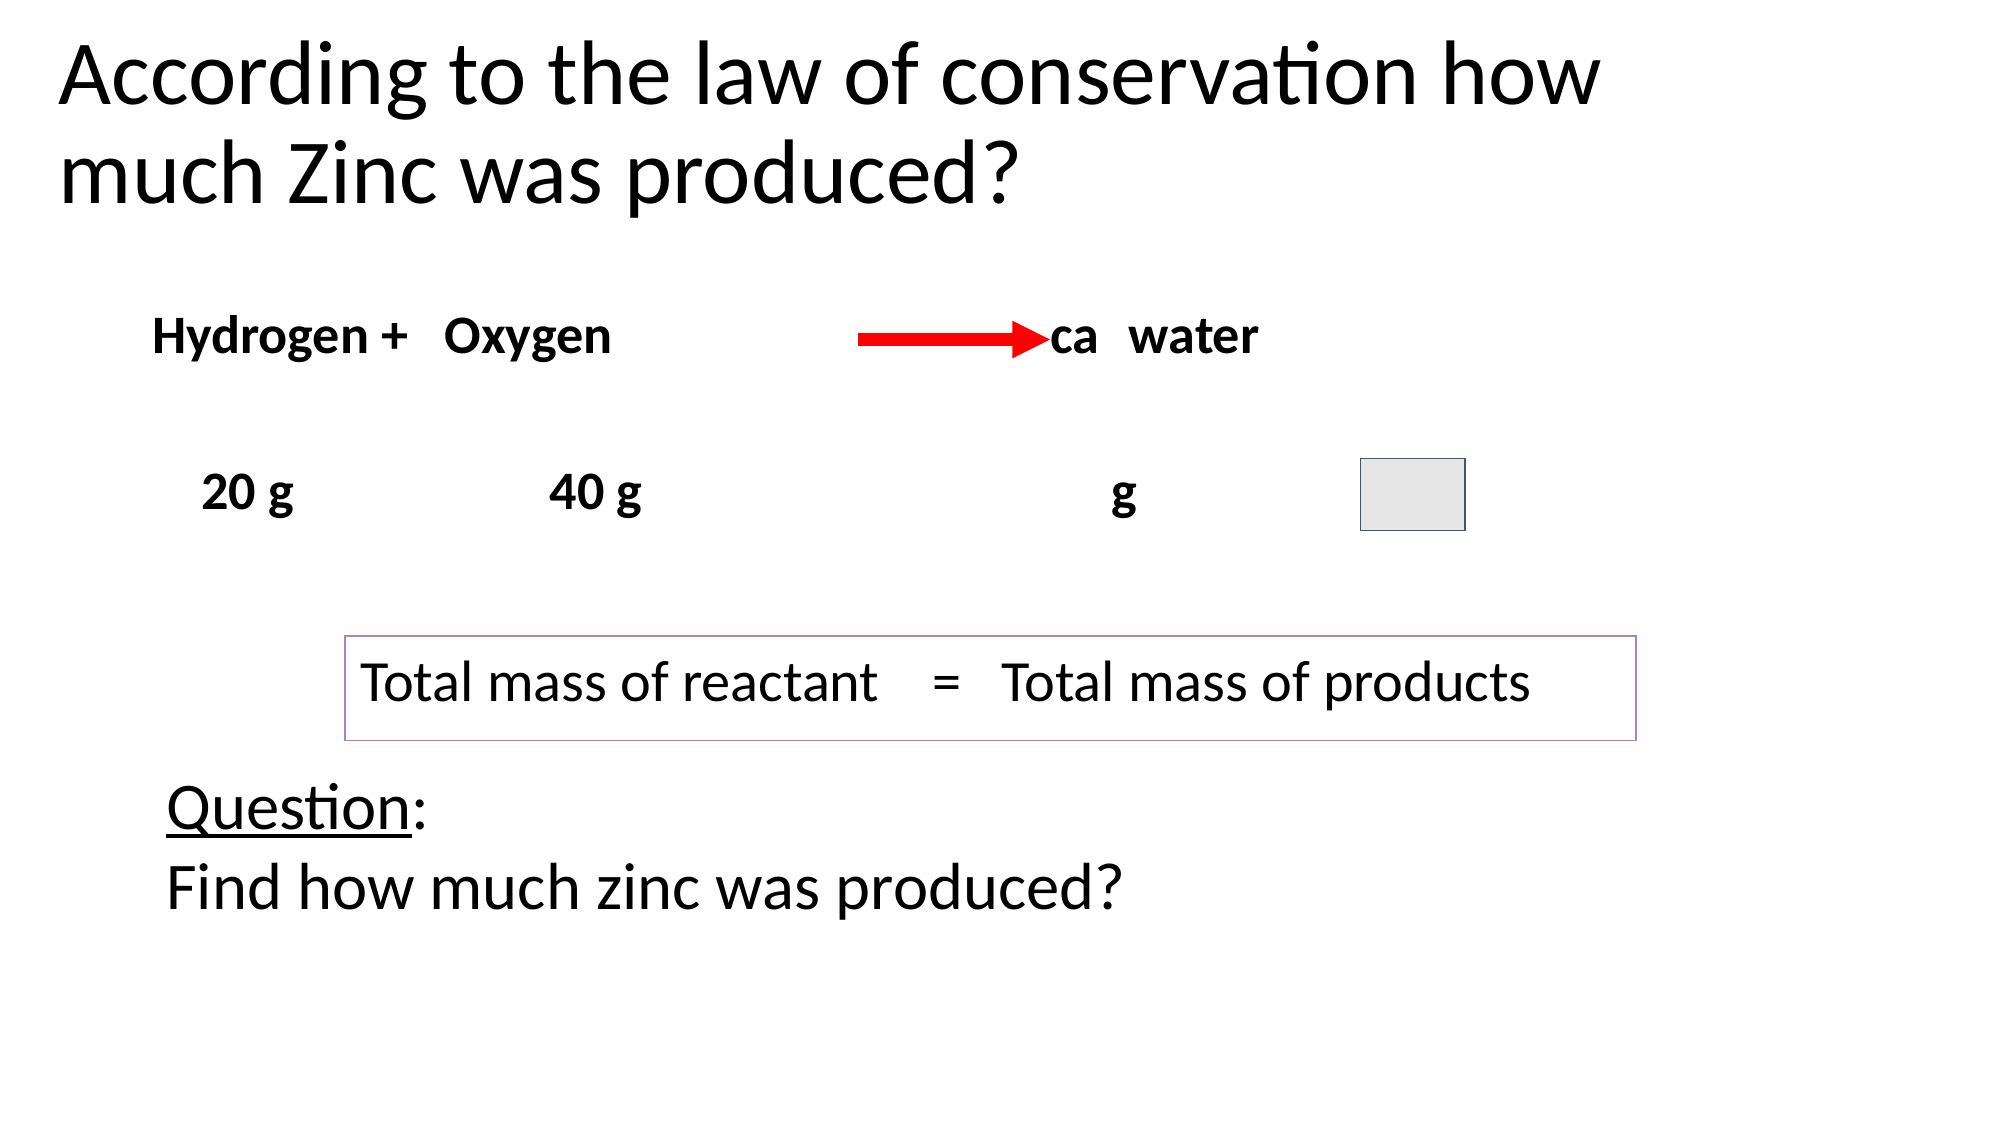

# According to the law of conservation how much Zinc was produced?
Hydrogen +   Oxygen            		     ca					water

    20 g                     40 g				  					          g

Total mass of reactant    =   Total mass of products
Question:
Find how much zinc was produced?